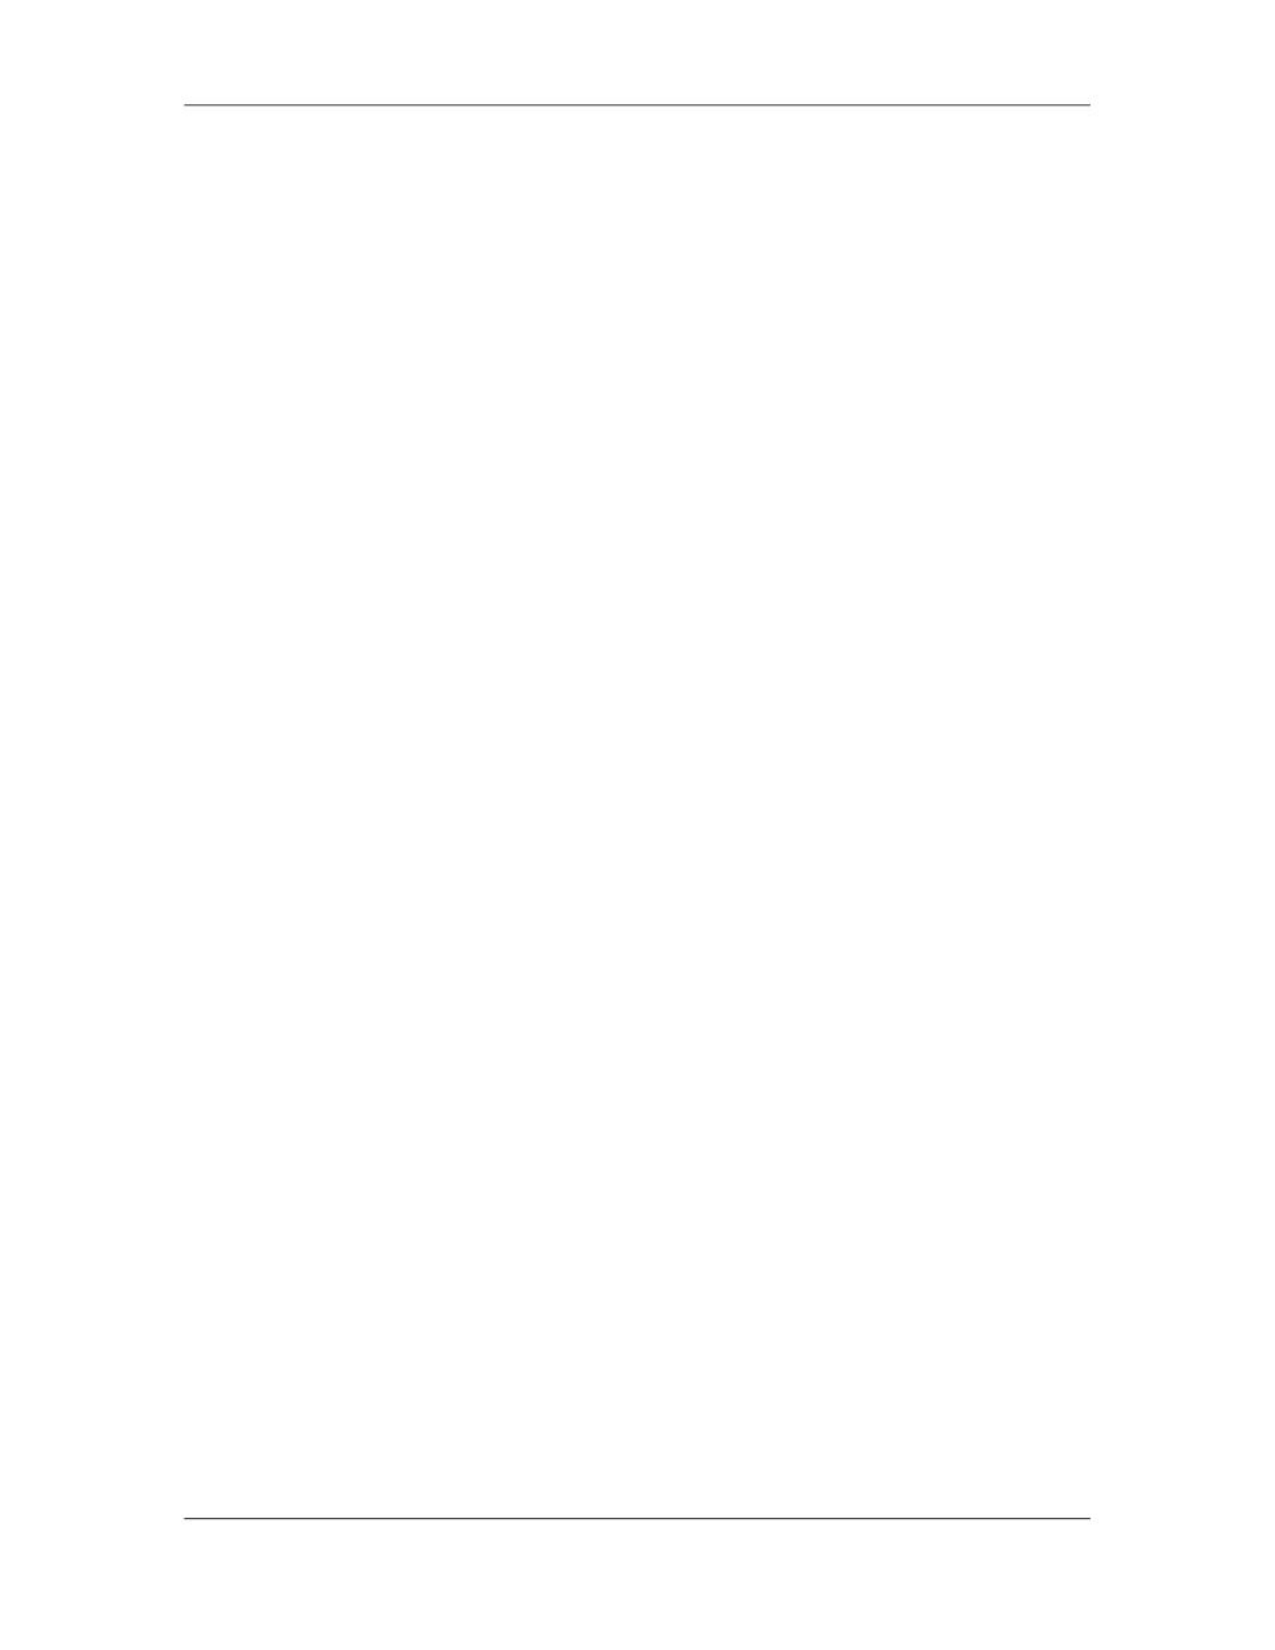

Software Project Management (CS615)

																																																																																																									After the activities are defined, you identify the interdependencies between them.

																																																																																																									The purpose of this exercise is to organize the activities and sequence them in the
																																																																																																									form of a project schedule.

																																																																																																									Next, you define the duration of each activity. The inputs that you need for

																																																																																																									scheduling are the resources required to complete each activity. Then, assesses the
																																																																																																									availability of these resources and the duration of each similar activity in similar

																																																																																																									past projects.

																																																																																																									After estimating the time required for each activity to complete, you assess the
																																																																																																									project network diagram. This includes an assessment of the duration estimates,

																																																																																																									resource requirements, resource pool description, and assumptions and constraints
																																																																																																									for the software. You can use Mathematical tools to determine a schedule for the

																																																																																																									project. The project schedule defines the activities within each phase, the team
																																																																																																									members assigned to complete each activity, the duration of each activity, and the

																																																																																																									start and end dates for all of the activities.

																																																																																																									Finally, create a schedule management and control plan. The purpose of this plan
																																																																																																									is to identify when changes occur, Implement the changes to the project schedule,

																																																																																																									and ensure that the changes are beneficial to the software project. After the
																																																																																																									changes are implemented, you might need to modify the sections of the project

																																																																																																									plan to ensure that the project is completed on time.

																																																																																								                                                                                                                                 75

																																																																																																																																																																																						© Copyright Virtual University of Pakistan